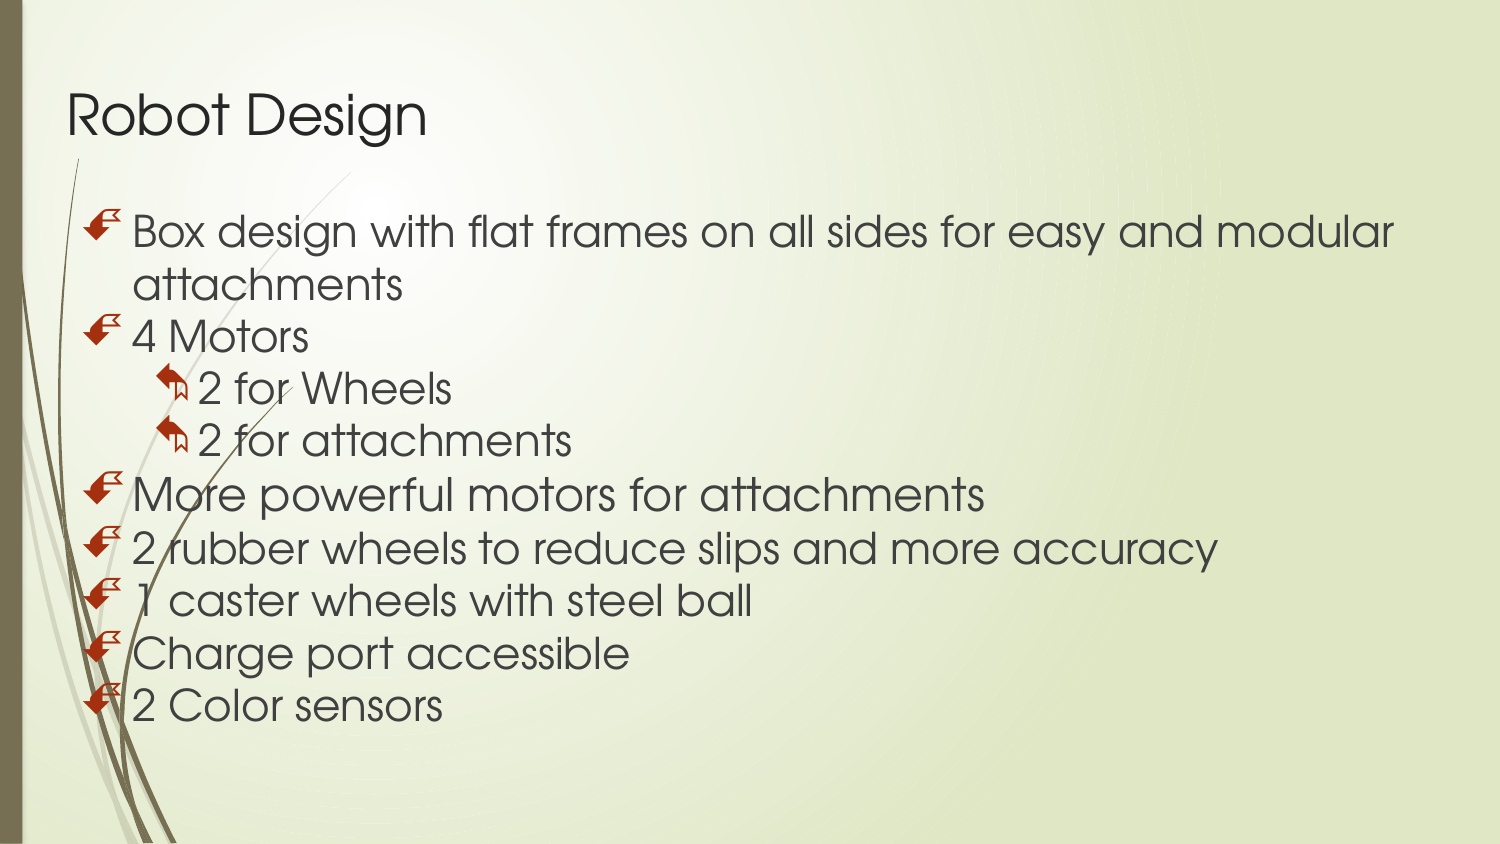

# Robot Design
Box design with flat frames on all sides for easy and modular attachments
4 Motors
2 for Wheels
2 for attachments
More powerful motors for attachments
2 rubber wheels to reduce slips and more accuracy
1 caster wheels with steel ball
Charge port accessible
2 Color sensors